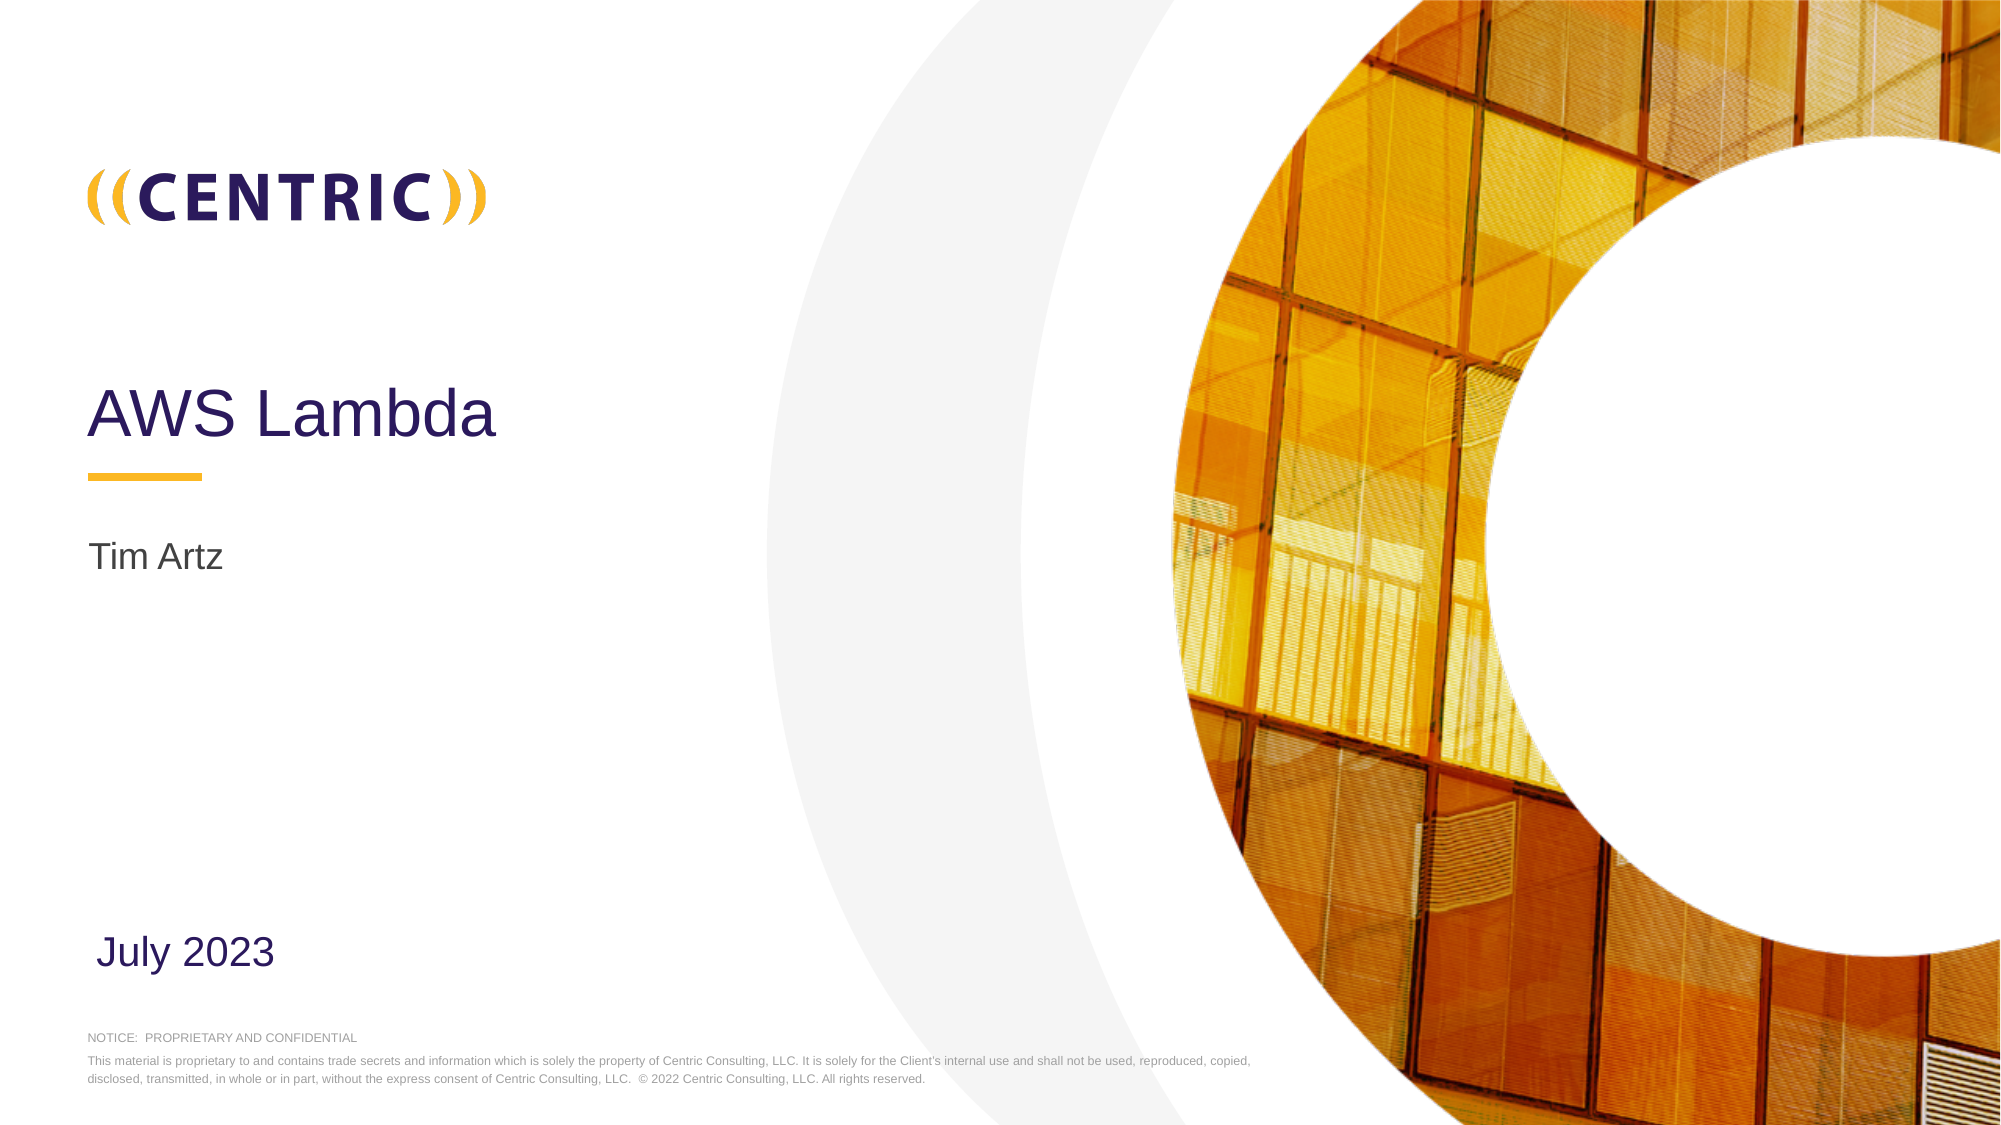

# AWS Lambda
Tim Artz
July 2023